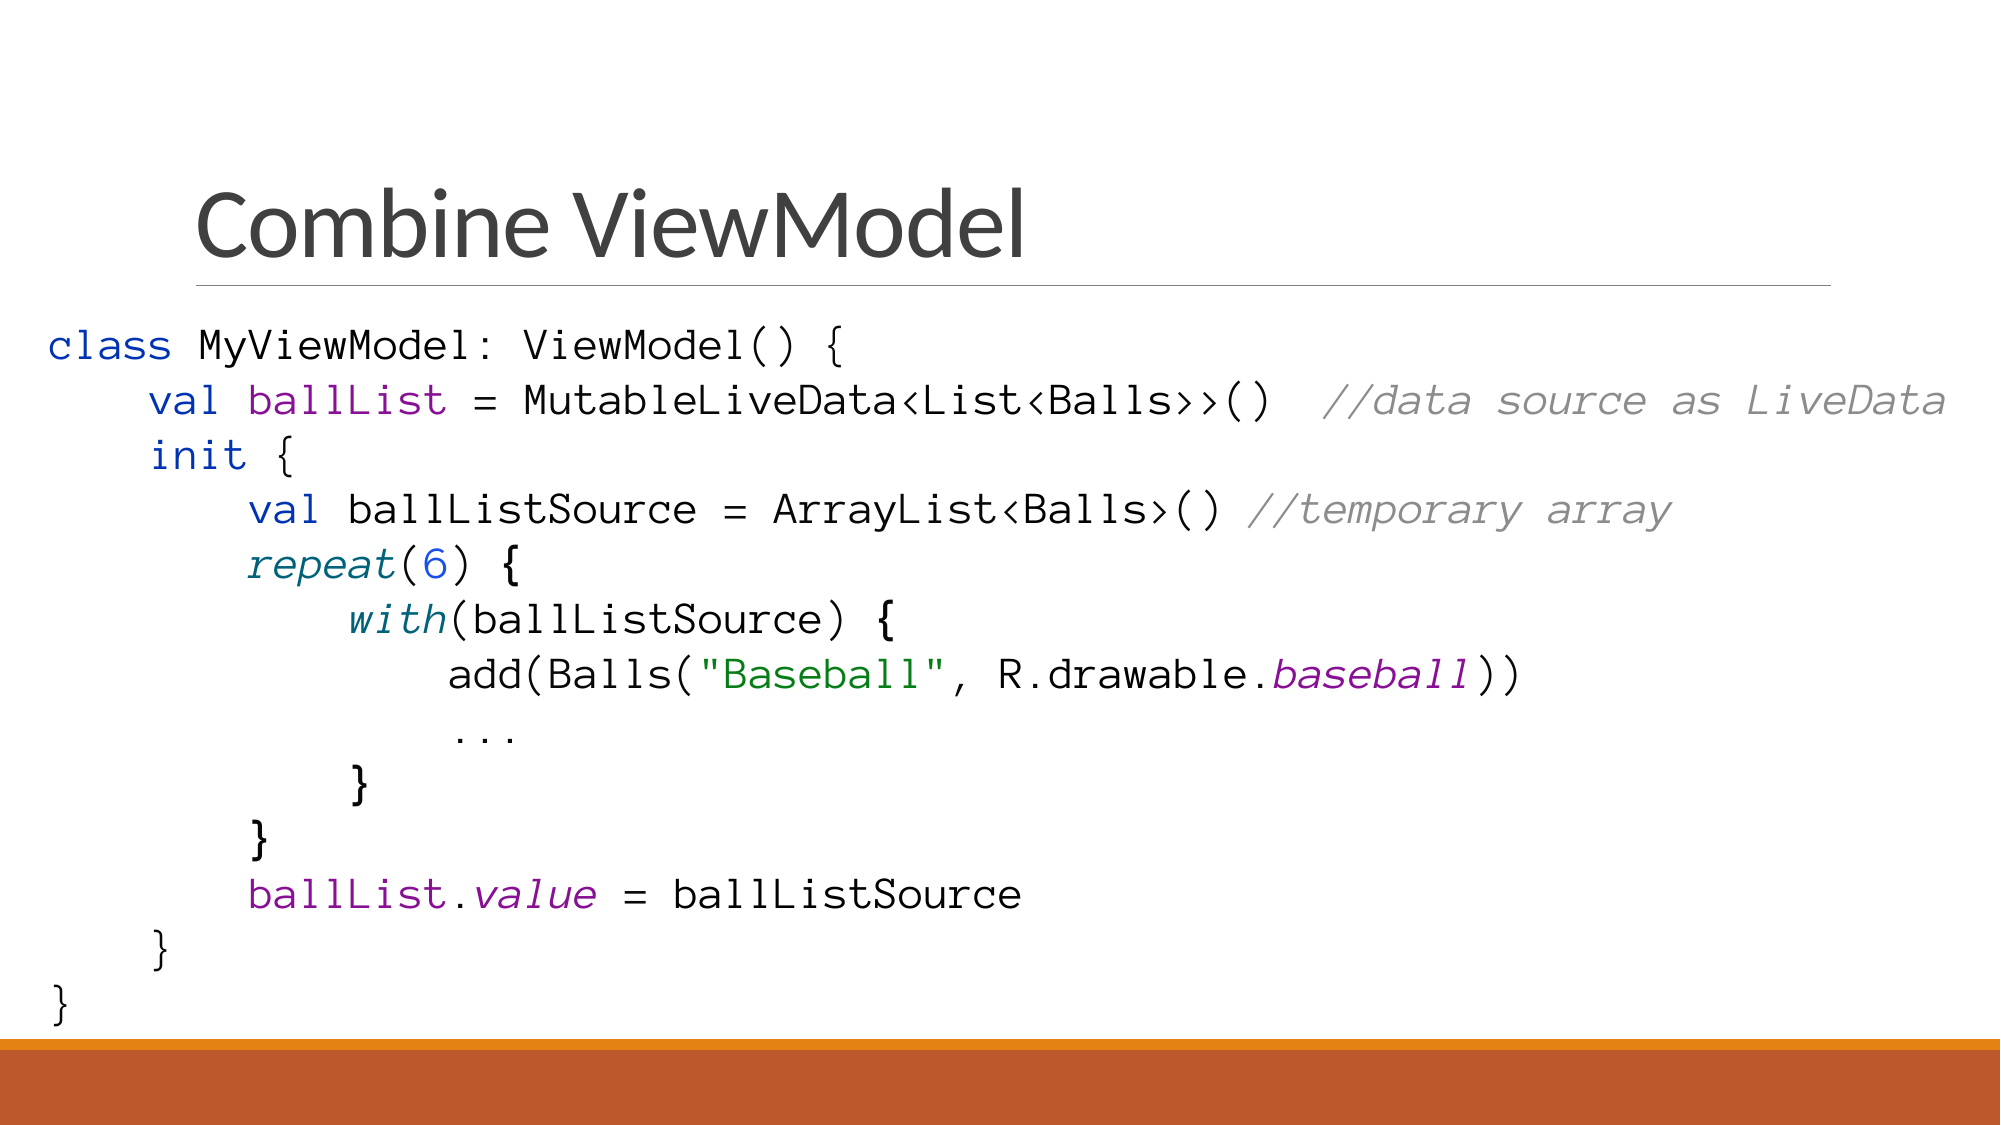

# Combine ViewModel
class MyViewModel: ViewModel() {
    val ballList = MutableLiveData<List<Balls>>()  //data source as LiveData
    init {
        val ballListSource = ArrayList<Balls>() //temporary array
        repeat(6) {
            with(ballListSource) {
                add(Balls("Baseball", R.drawable.baseball))
                ...
            }
        }
        ballList.value = ballListSource
    }
}